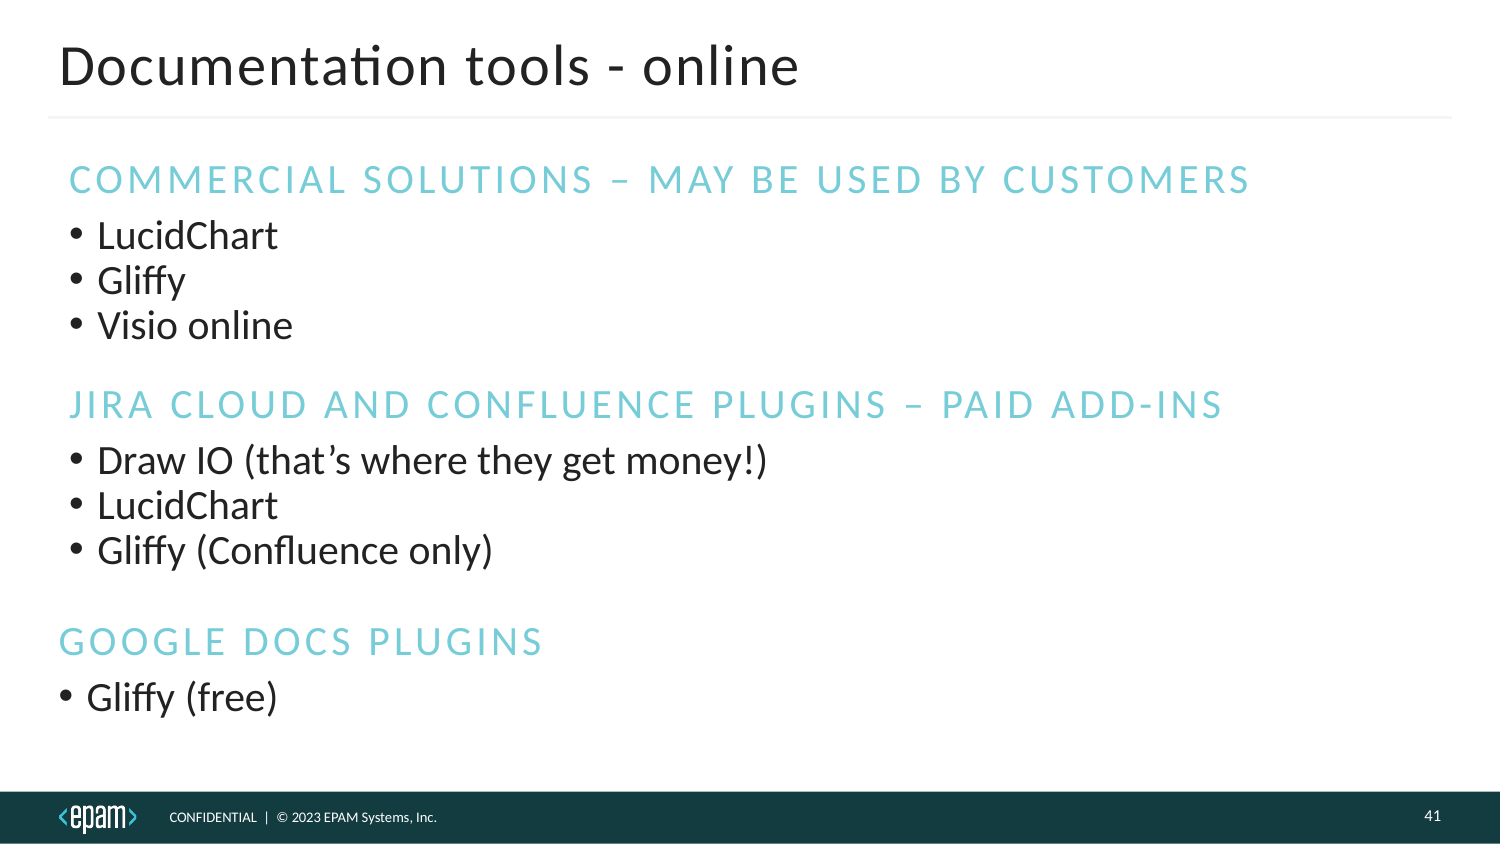

# Documentation tools - online
commercial solutions – may be used by customers
LucidChart
Gliffy
Visio online
JIRA cloud and confluence plugins – paid add-ins
Draw IO (that’s where they get money!)
LucidChart
Gliffy (Confluence only)
google docs plugins
Gliffy (free)
41